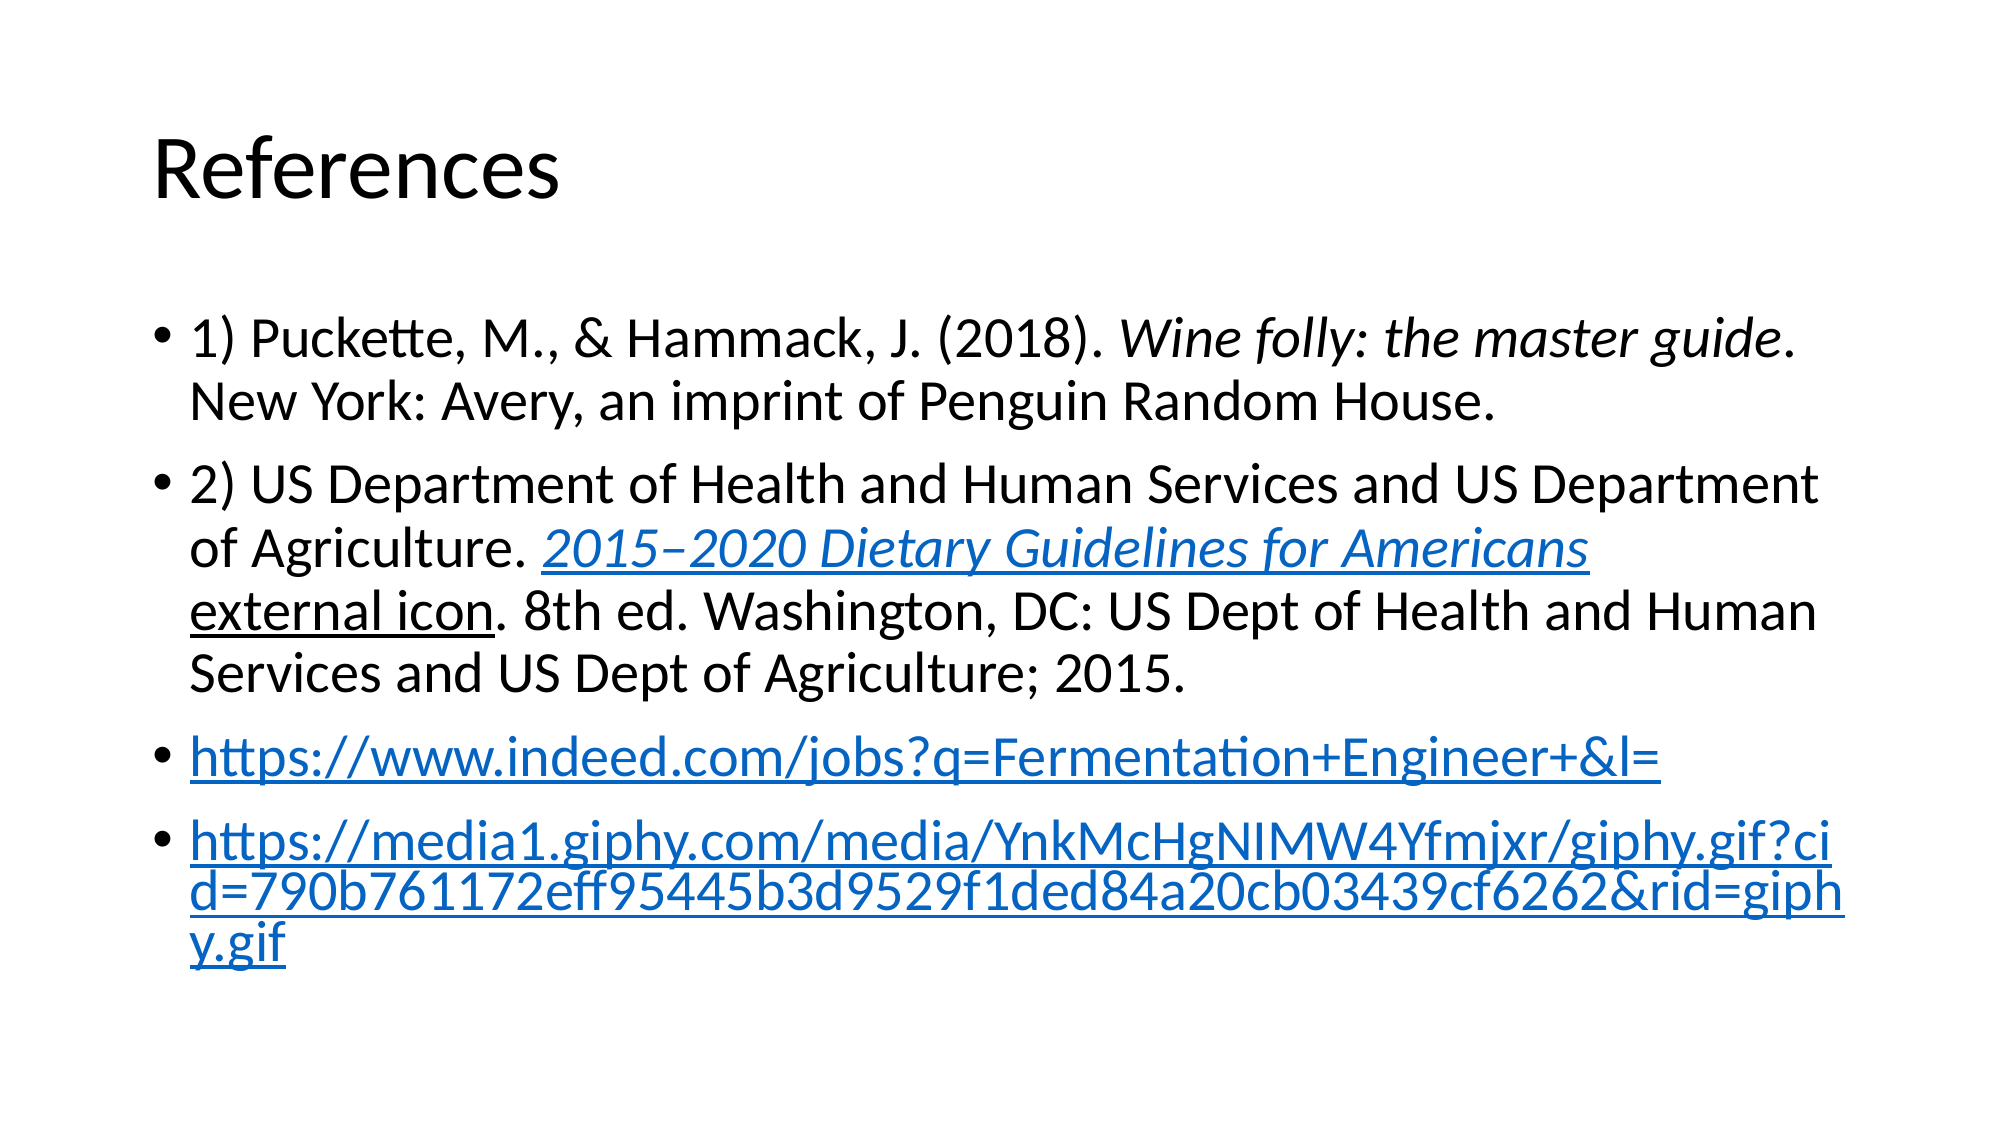

# References
1) Puckette, M., & Hammack, J. (2018). Wine folly: the master guide. New York: Avery, an imprint of Penguin Random House.
2) US Department of Health and Human Services and US Department of Agriculture. 2015–2020 Dietary Guidelines for Americansexternal icon. 8th ed. Washington, DC: US Dept of Health and Human Services and US Dept of Agriculture; 2015.
https://www.indeed.com/jobs?q=Fermentation+Engineer+&l=
https://media1.giphy.com/media/YnkMcHgNIMW4Yfmjxr/giphy.gif?cid=790b761172eff95445b3d9529f1ded84a20cb03439cf6262&rid=giphy.gif